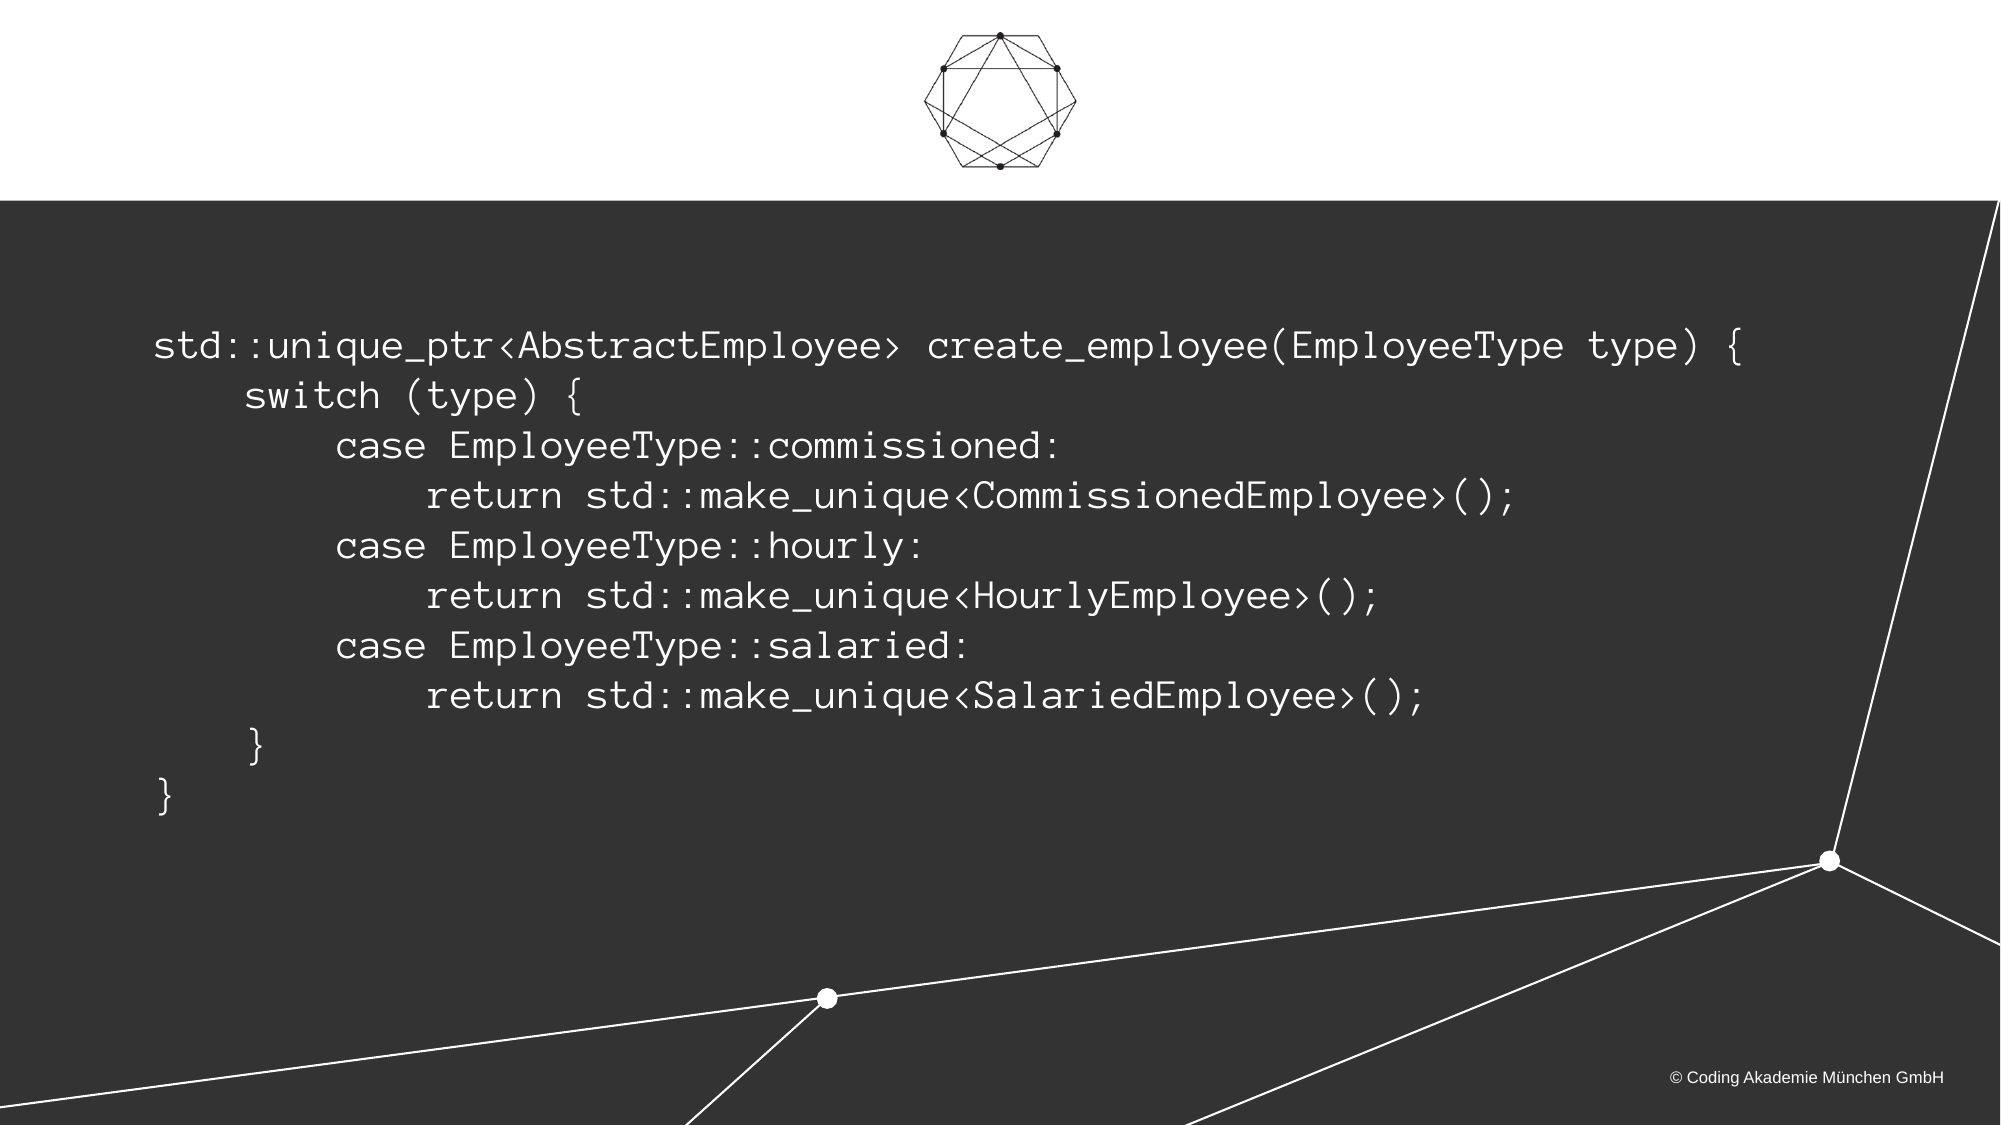

std::unique_ptr<AbstractEmployee> create_employee(EmployeeType type) {
    switch (type) {
        case EmployeeType::commissioned:
            return std::make_unique<CommissionedEmployee>();
        case EmployeeType::hourly:
            return std::make_unique<HourlyEmployee>();
        case EmployeeType::salaried:
            return std::make_unique<SalariedEmployee>();
    }
}
© Coding Akademie München GmbH